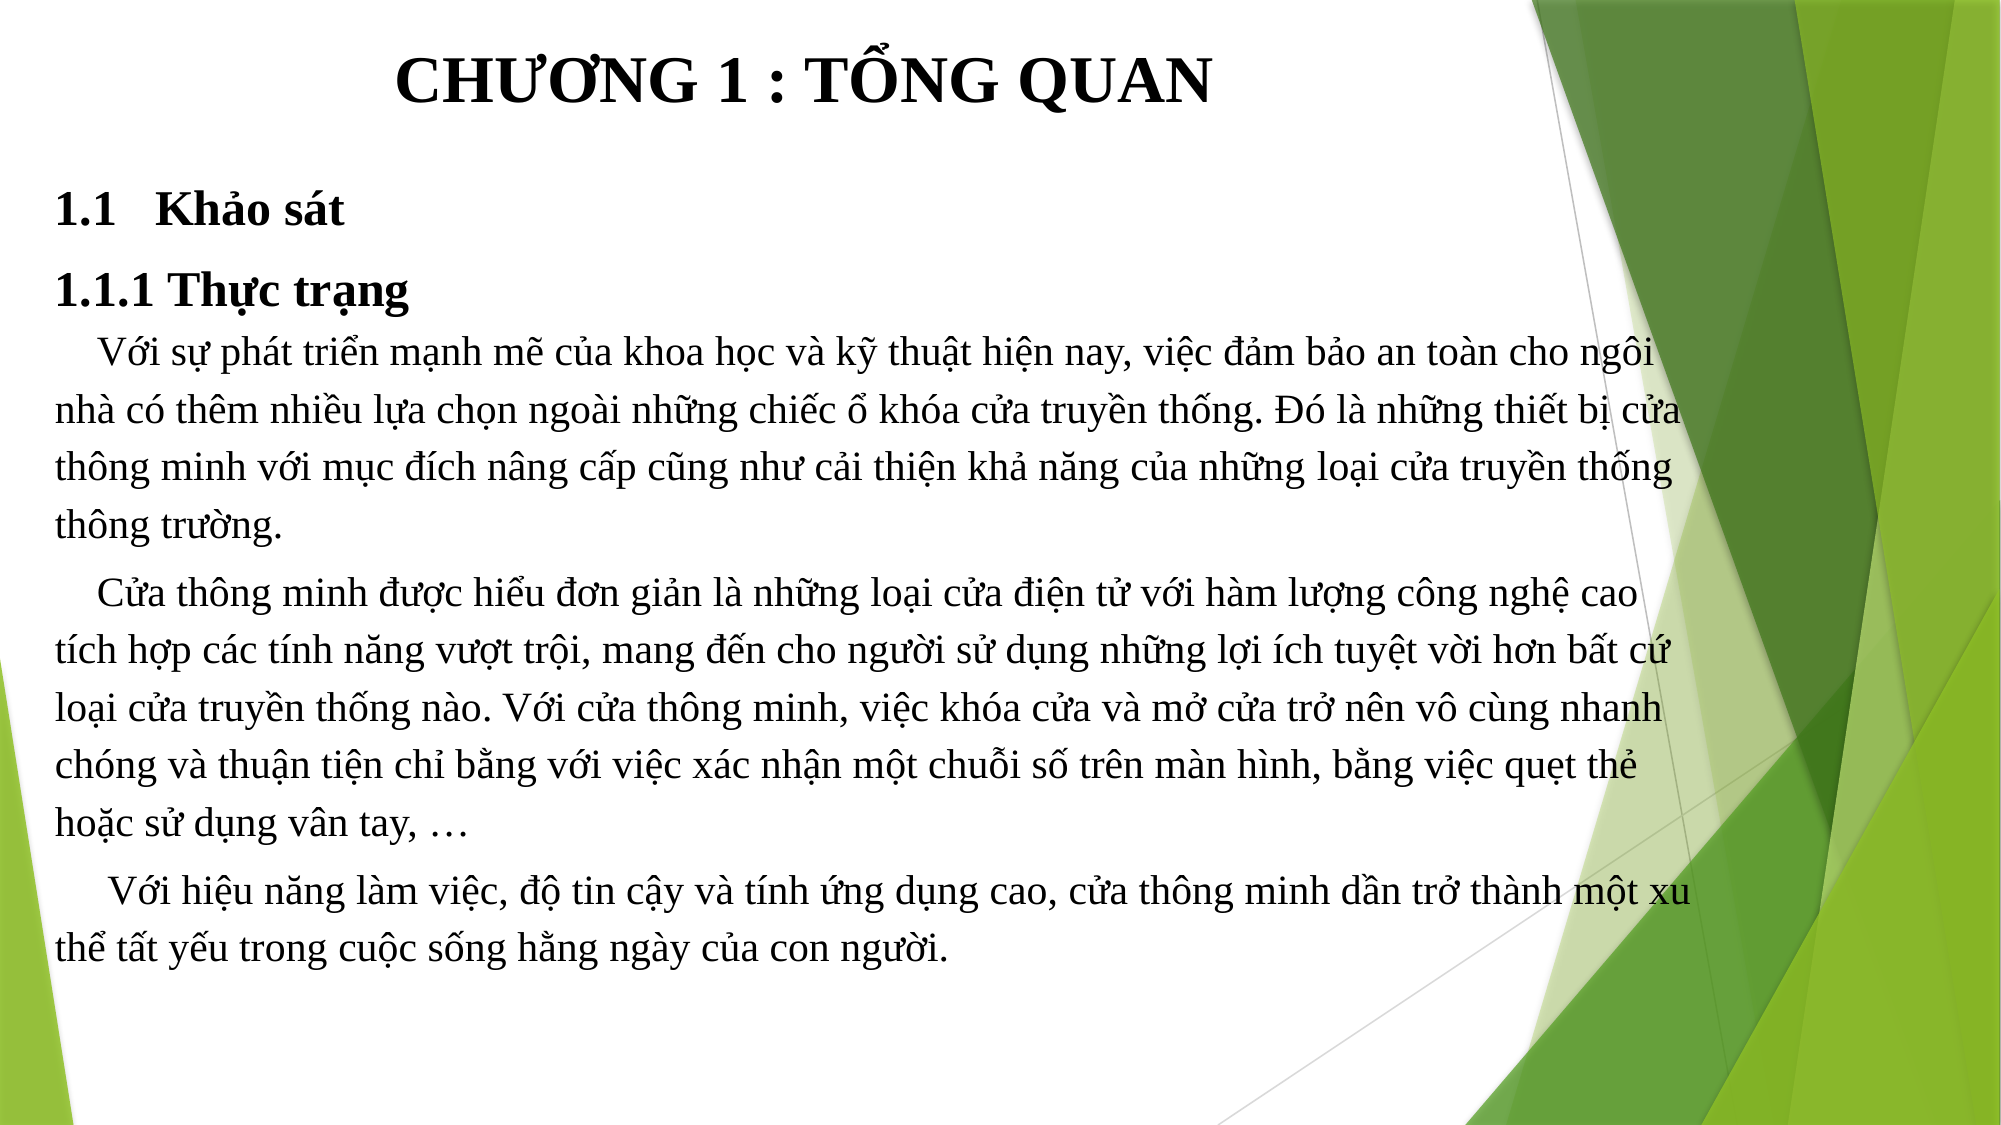

# CHƯƠNG 1 : TỔNG QUAN
1.1   Khảo sát
1.1.1 Thực trạng
    Với sự phát triển mạnh mẽ của khoa học và kỹ thuật hiện nay, việc đảm bảo an toàn cho ngôi nhà có thêm nhiều lựa chọn ngoài những chiếc ổ khóa cửa truyền thống. Đó là những thiết bị cửa thông minh với mục đích nâng cấp cũng như cải thiện khả năng của những loại cửa truyền thống thông trường.
    Cửa thông minh được hiểu đơn giản là những loại cửa điện tử với hàm lượng công nghệ cao tích hợp các tính năng vượt trội, mang đến cho người sử dụng những lợi ích tuyệt vời hơn bất cứ loại cửa truyền thống nào. Với cửa thông minh, việc khóa cửa và mở cửa trở nên vô cùng nhanh chóng và thuận tiện chỉ bằng với việc xác nhận một chuỗi số trên màn hình, bằng việc quẹt thẻ hoặc sử dụng vân tay, …
     Với hiệu năng làm việc, độ tin cậy và tính ứng dụng cao, cửa thông minh dần trở thành một xu thể tất yếu trong cuộc sống hằng ngày của con người.